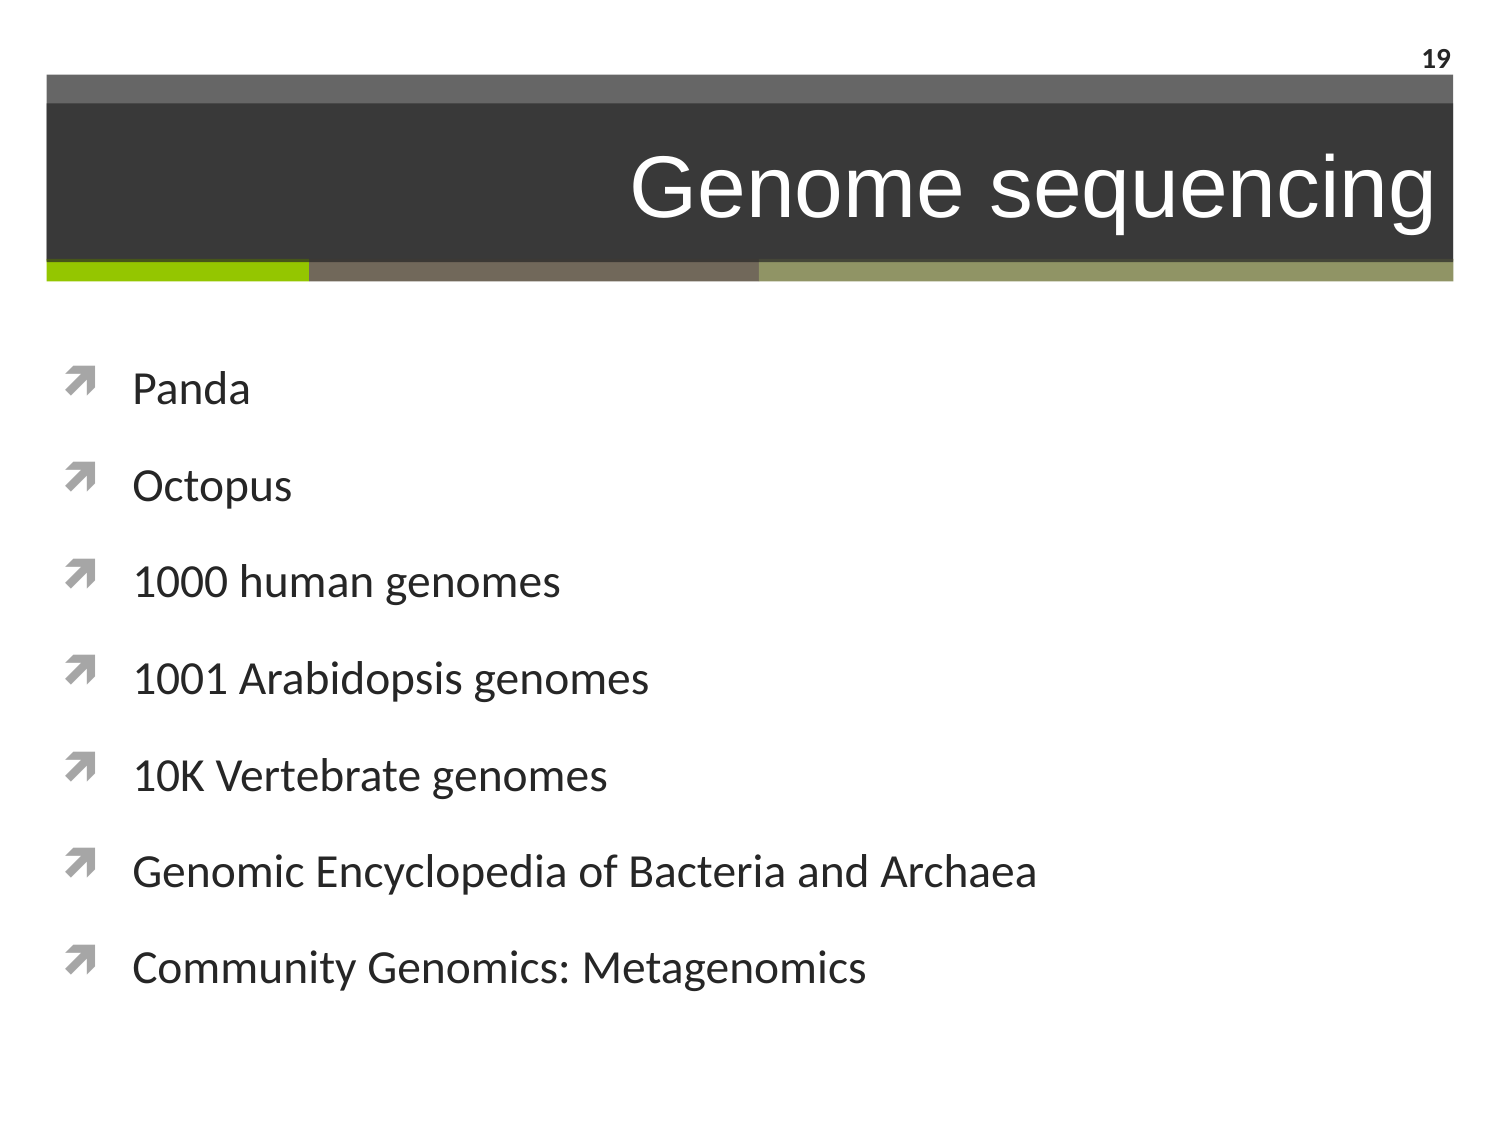

19
# Genome sequencing
Panda
Octopus
1000 human genomes
1001 Arabidopsis genomes
10K Vertebrate genomes
Genomic Encyclopedia of Bacteria and Archaea
Community Genomics: Metagenomics